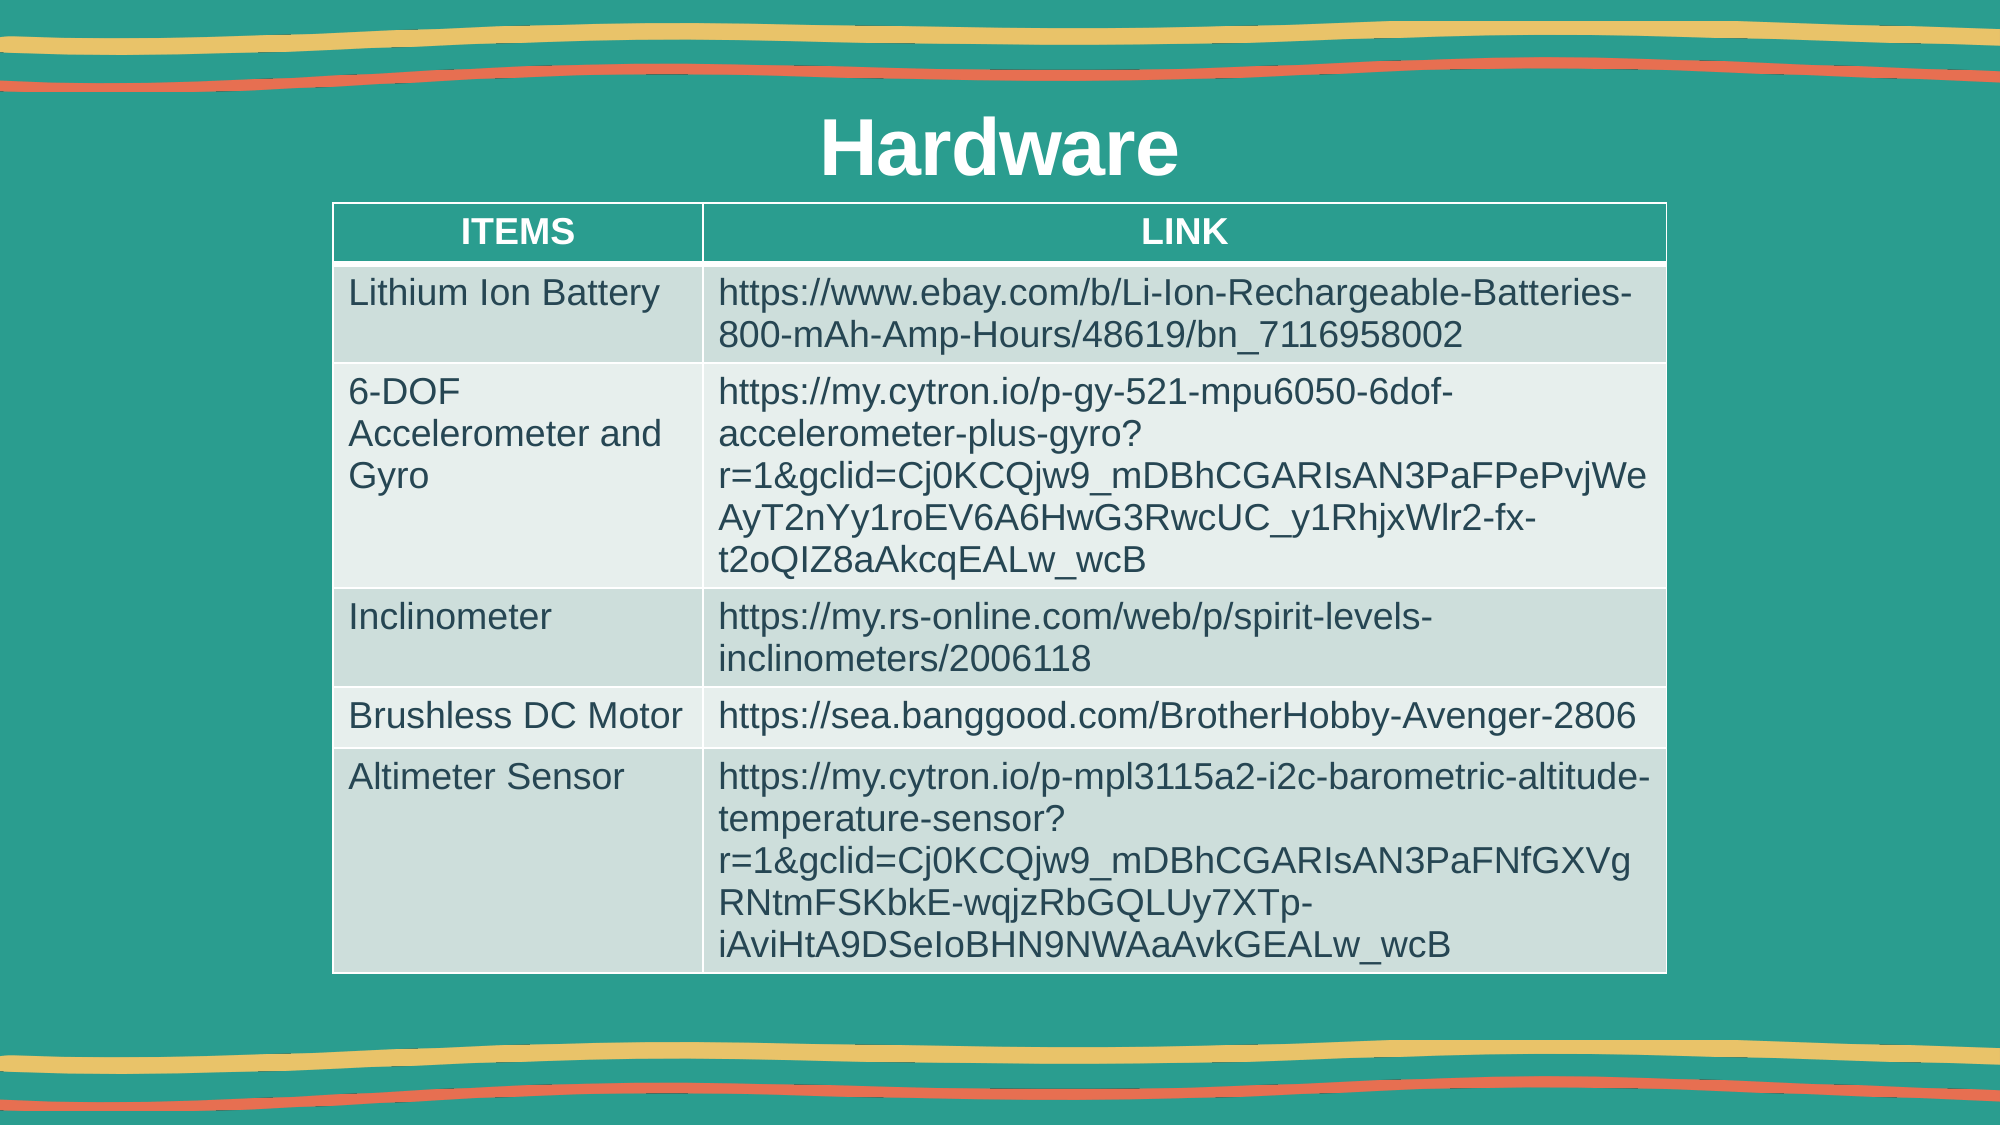

# Hardware
| ITEMS | LINK |
| --- | --- |
| Lithium Ion Battery | https://www.ebay.com/b/Li-Ion-Rechargeable-Batteries-800-mAh-Amp-Hours/48619/bn\_7116958002 |
| 6-DOF Accelerometer and Gyro | https://my.cytron.io/p-gy-521-mpu6050-6dof-accelerometer-plus-gyro?r=1&gclid=Cj0KCQjw9\_mDBhCGARIsAN3PaFPePvjWeAyT2nYy1roEV6A6HwG3RwcUC\_y1RhjxWlr2-fx-t2oQIZ8aAkcqEALw\_wcB |
| Inclinometer | https://my.rs-online.com/web/p/spirit-levels-inclinometers/2006118 |
| Brushless DC Motor | https://sea.banggood.com/BrotherHobby-Avenger-2806 |
| Altimeter Sensor | https://my.cytron.io/p-mpl3115a2-i2c-barometric-altitude-temperature-sensor?r=1&gclid=Cj0KCQjw9\_mDBhCGARIsAN3PaFNfGXVgRNtmFSKbkE-wqjzRbGQLUy7XTp-iAviHtA9DSeIoBHN9NWAaAvkGEALw\_wcB |